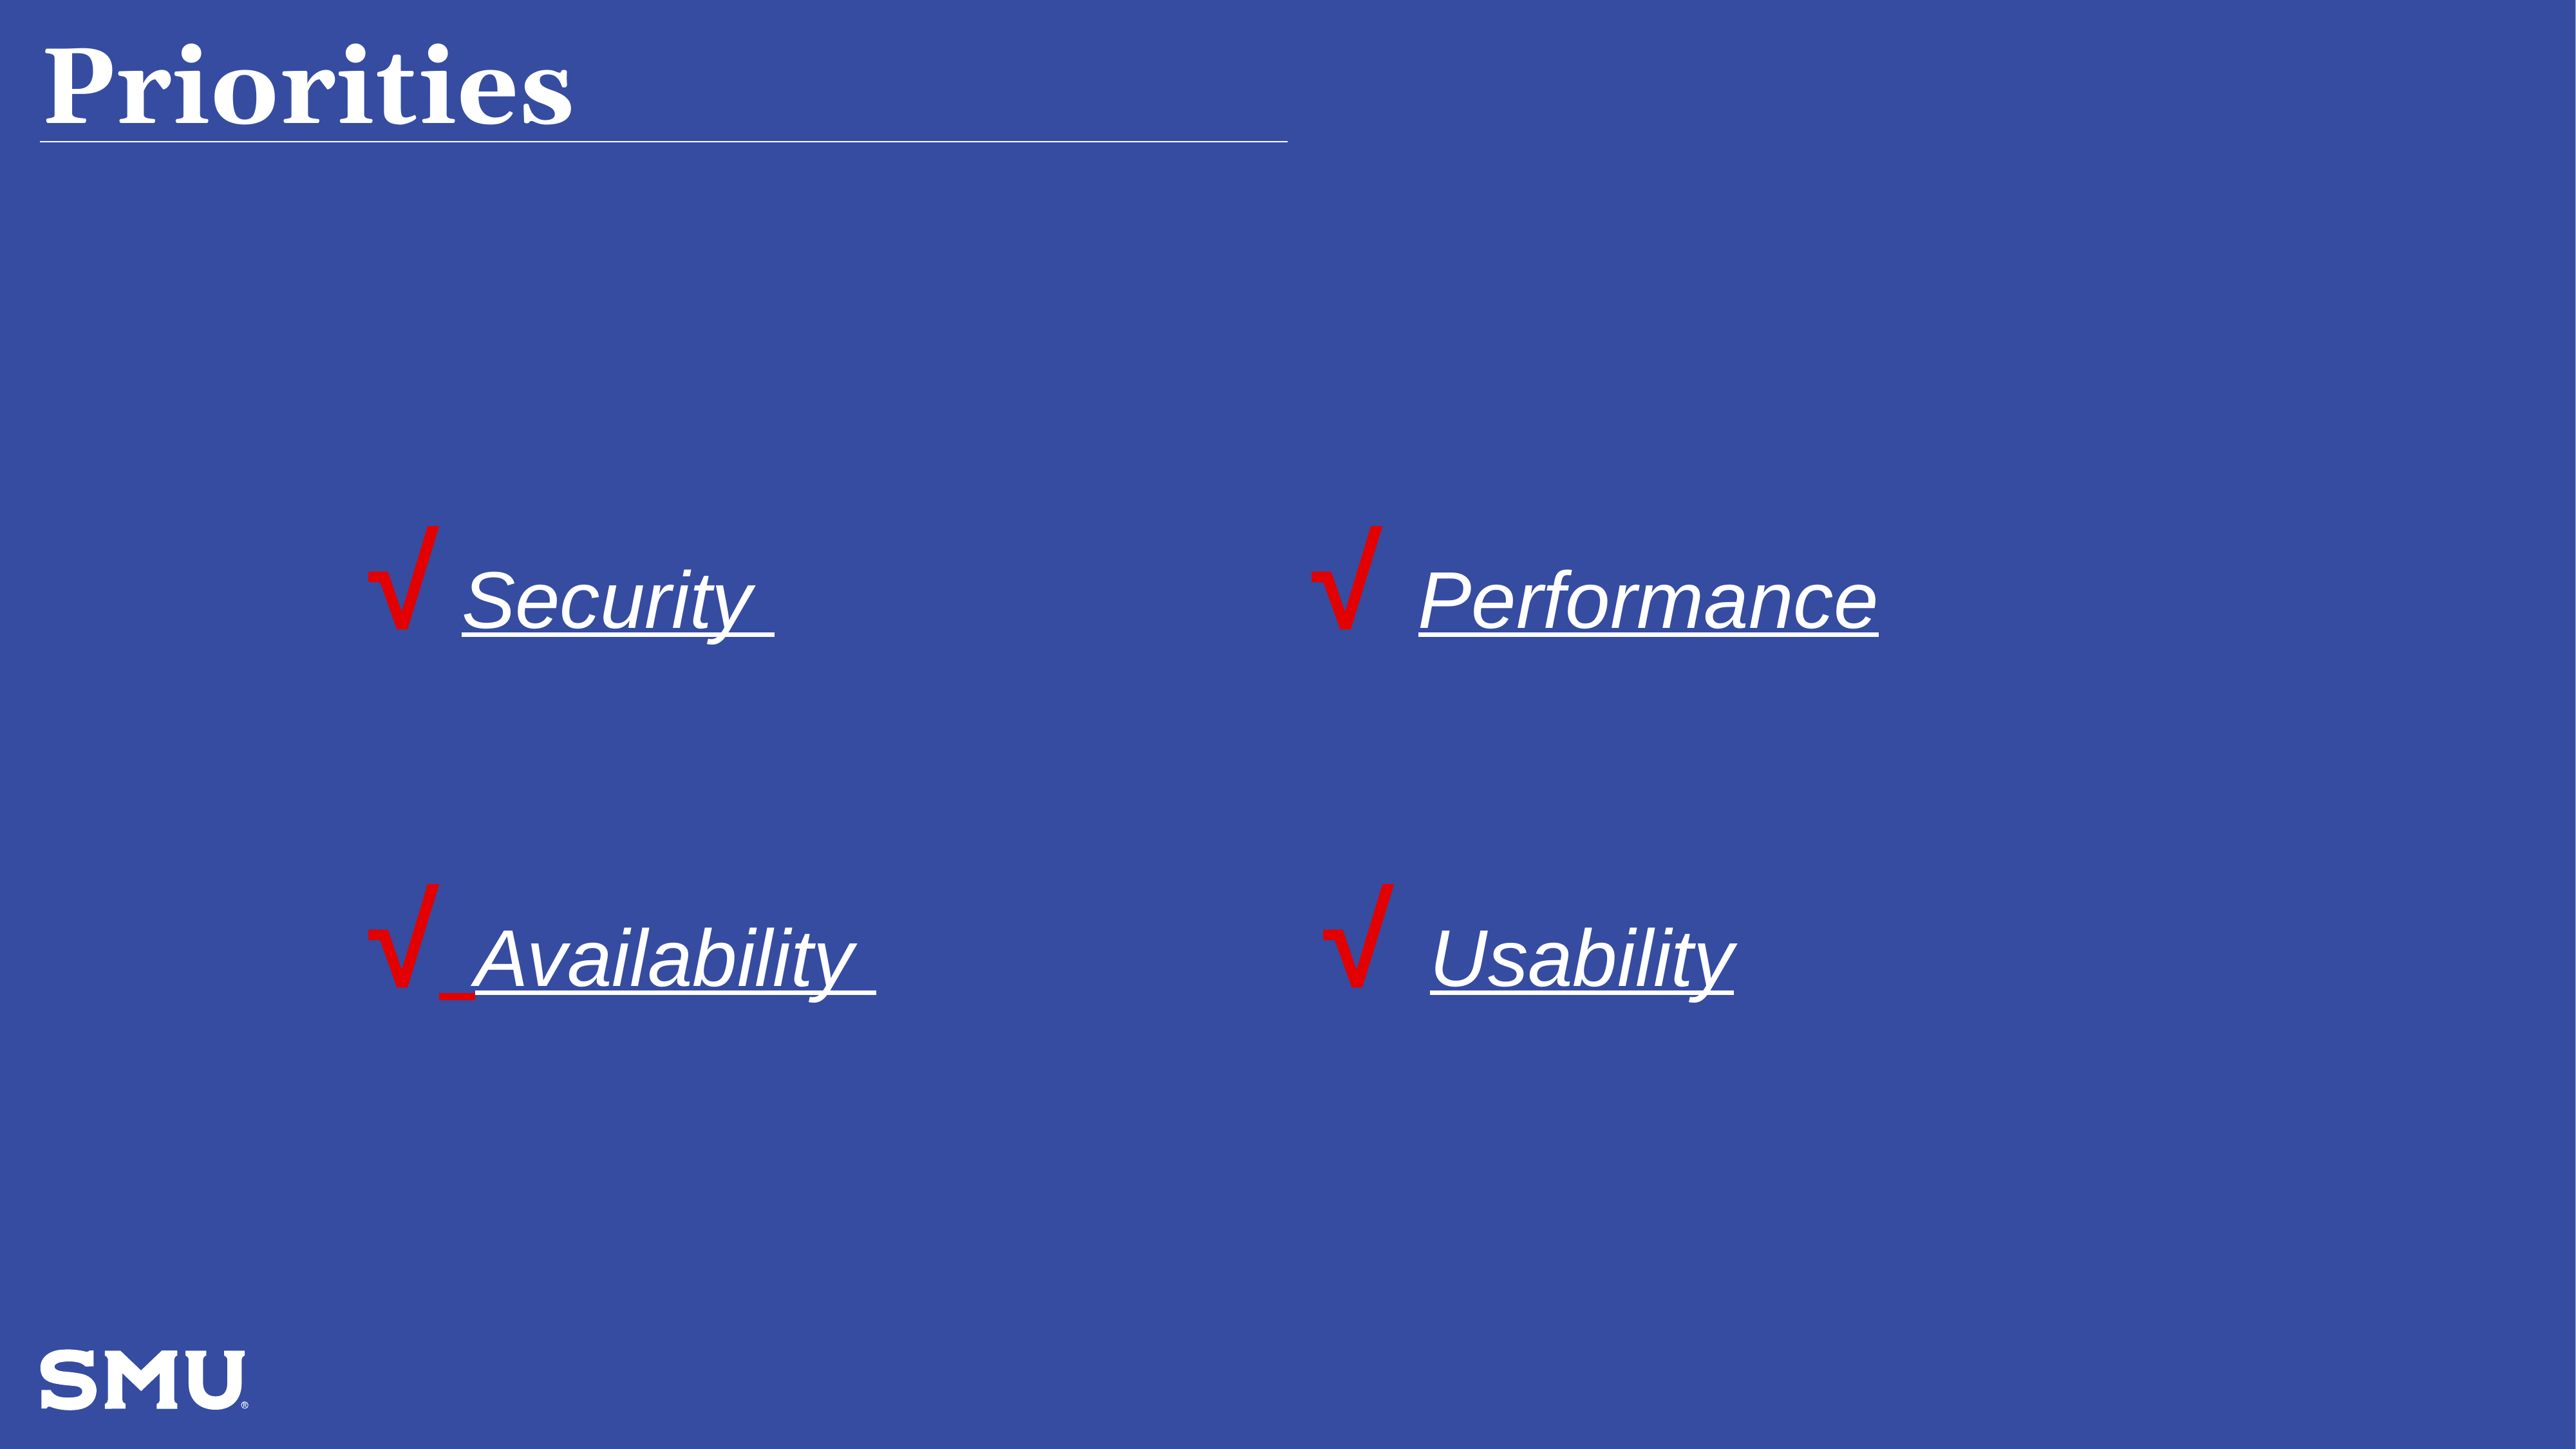

# Priorities
√ Security                         √ Performance

√ Availability                     √ Usability
10